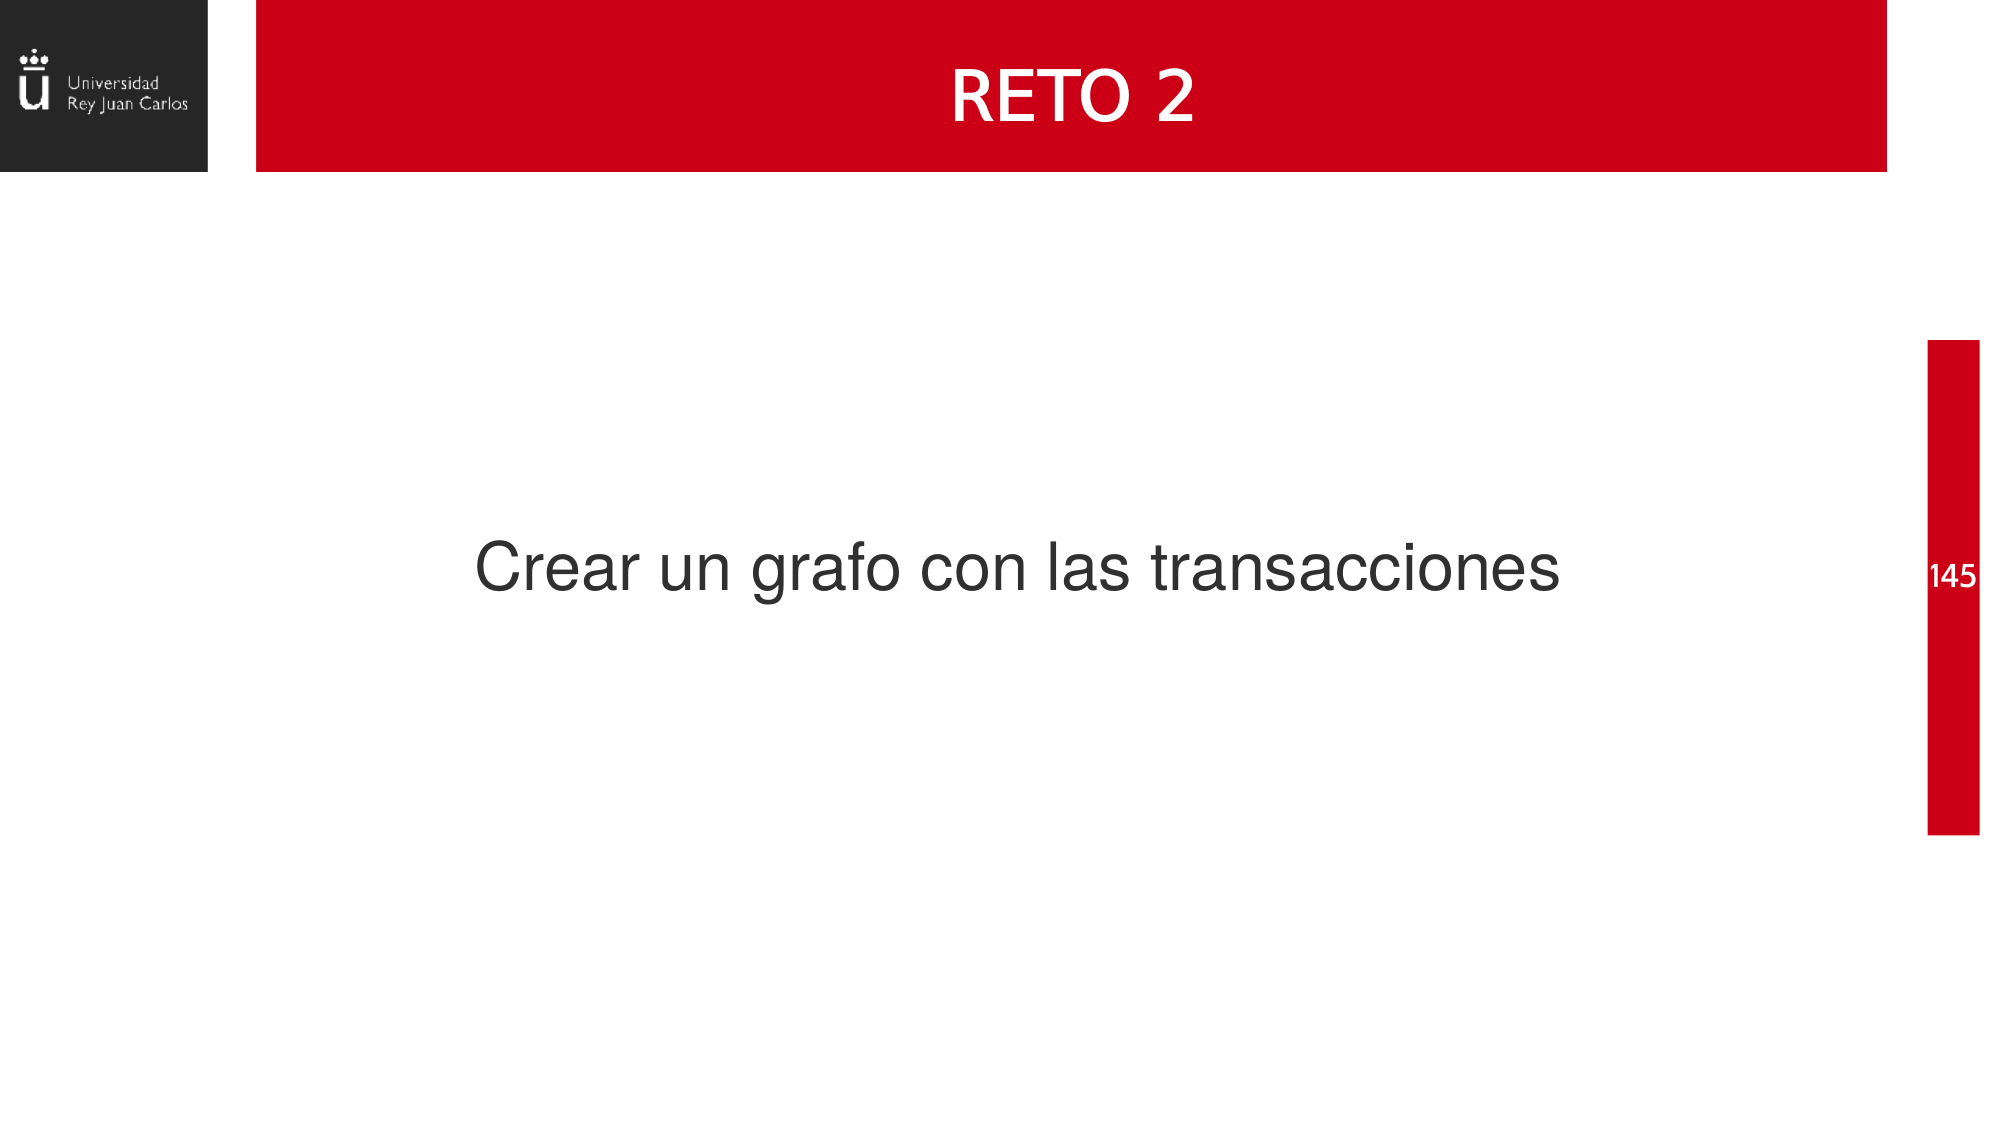

# RETO 2
Crear un grafo con las transacciones
145